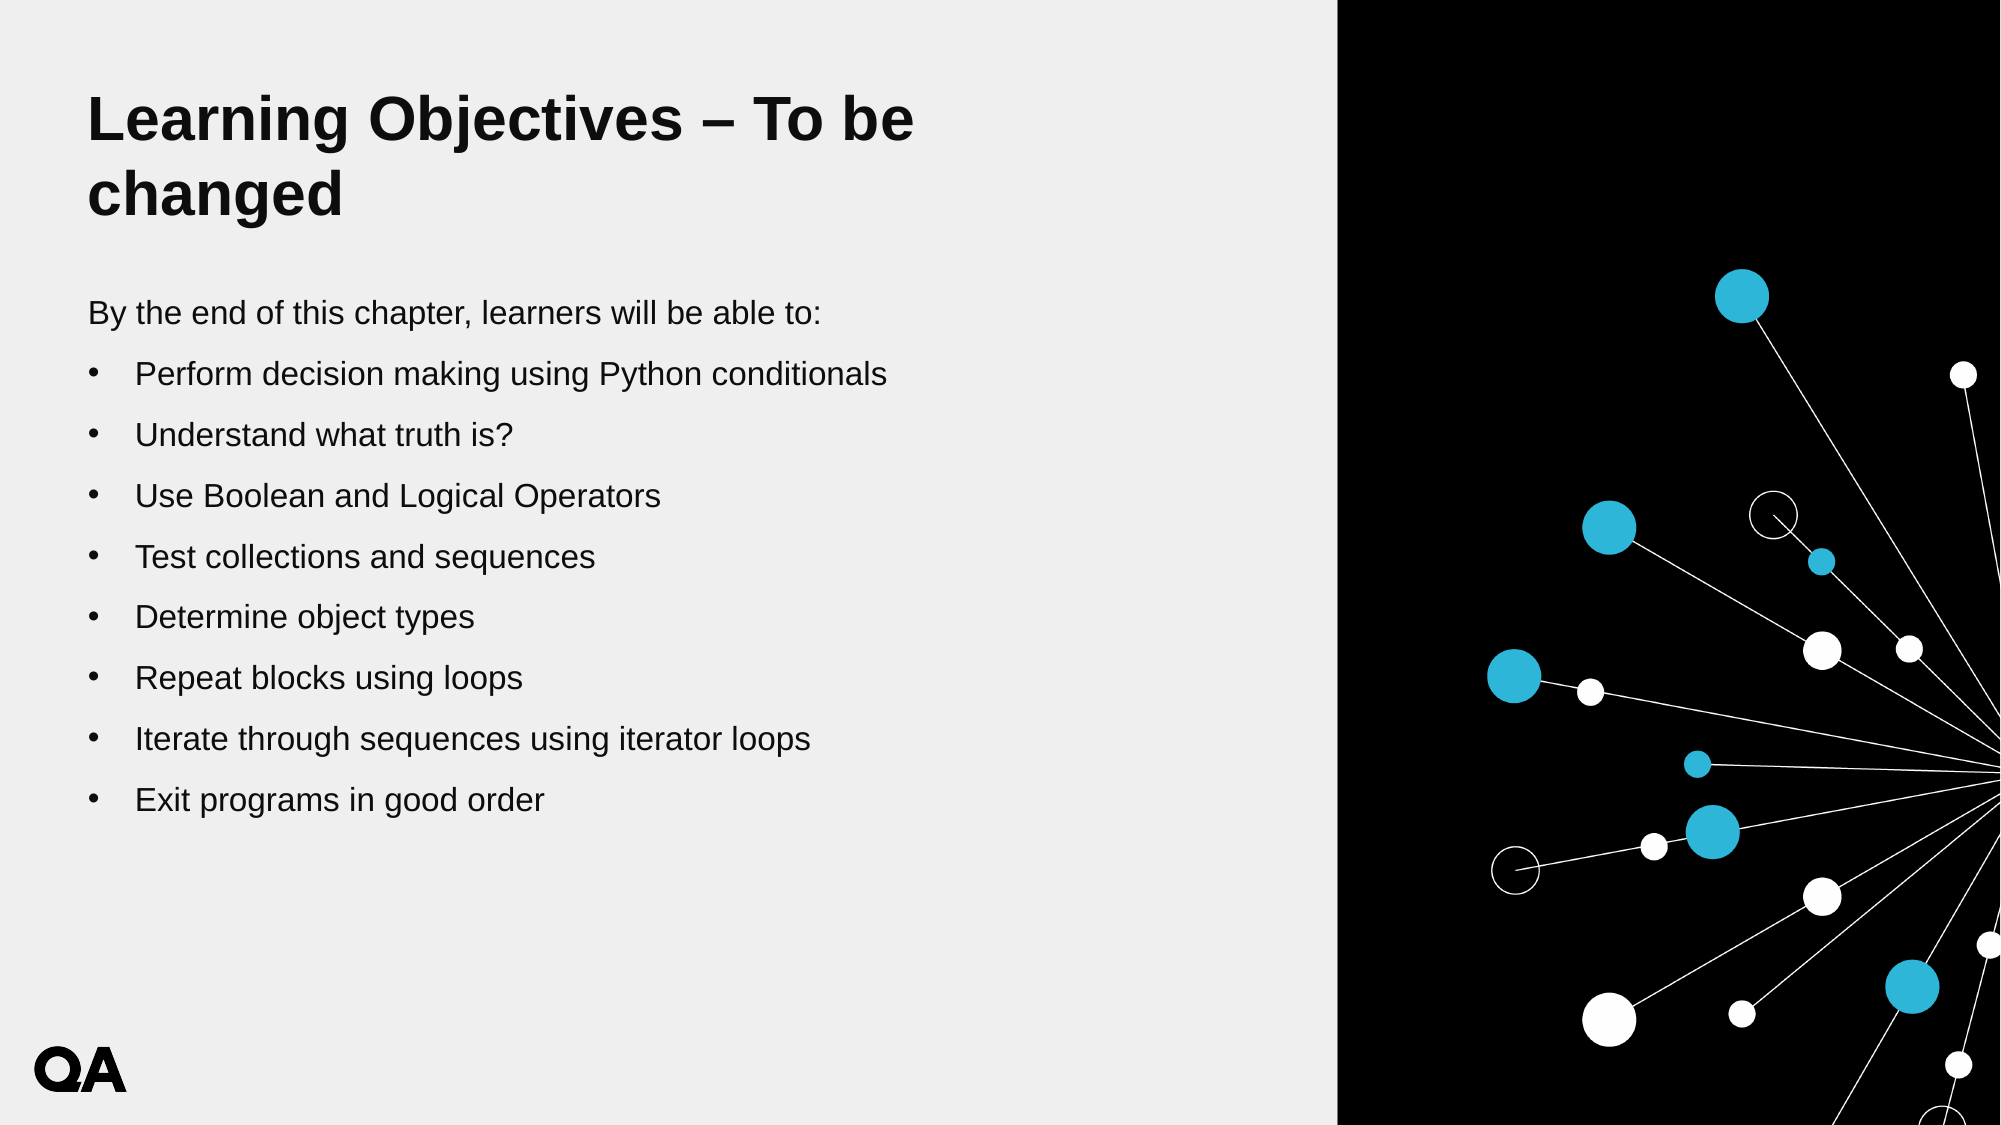

# Learning Objectives – To be changed
By the end of this chapter, learners will be able to:
Perform decision making using Python conditionals
Understand what truth is?
Use Boolean and Logical Operators
Test collections and sequences
Determine object types
Repeat blocks using loops
Iterate through sequences using iterator loops
Exit programs in good order